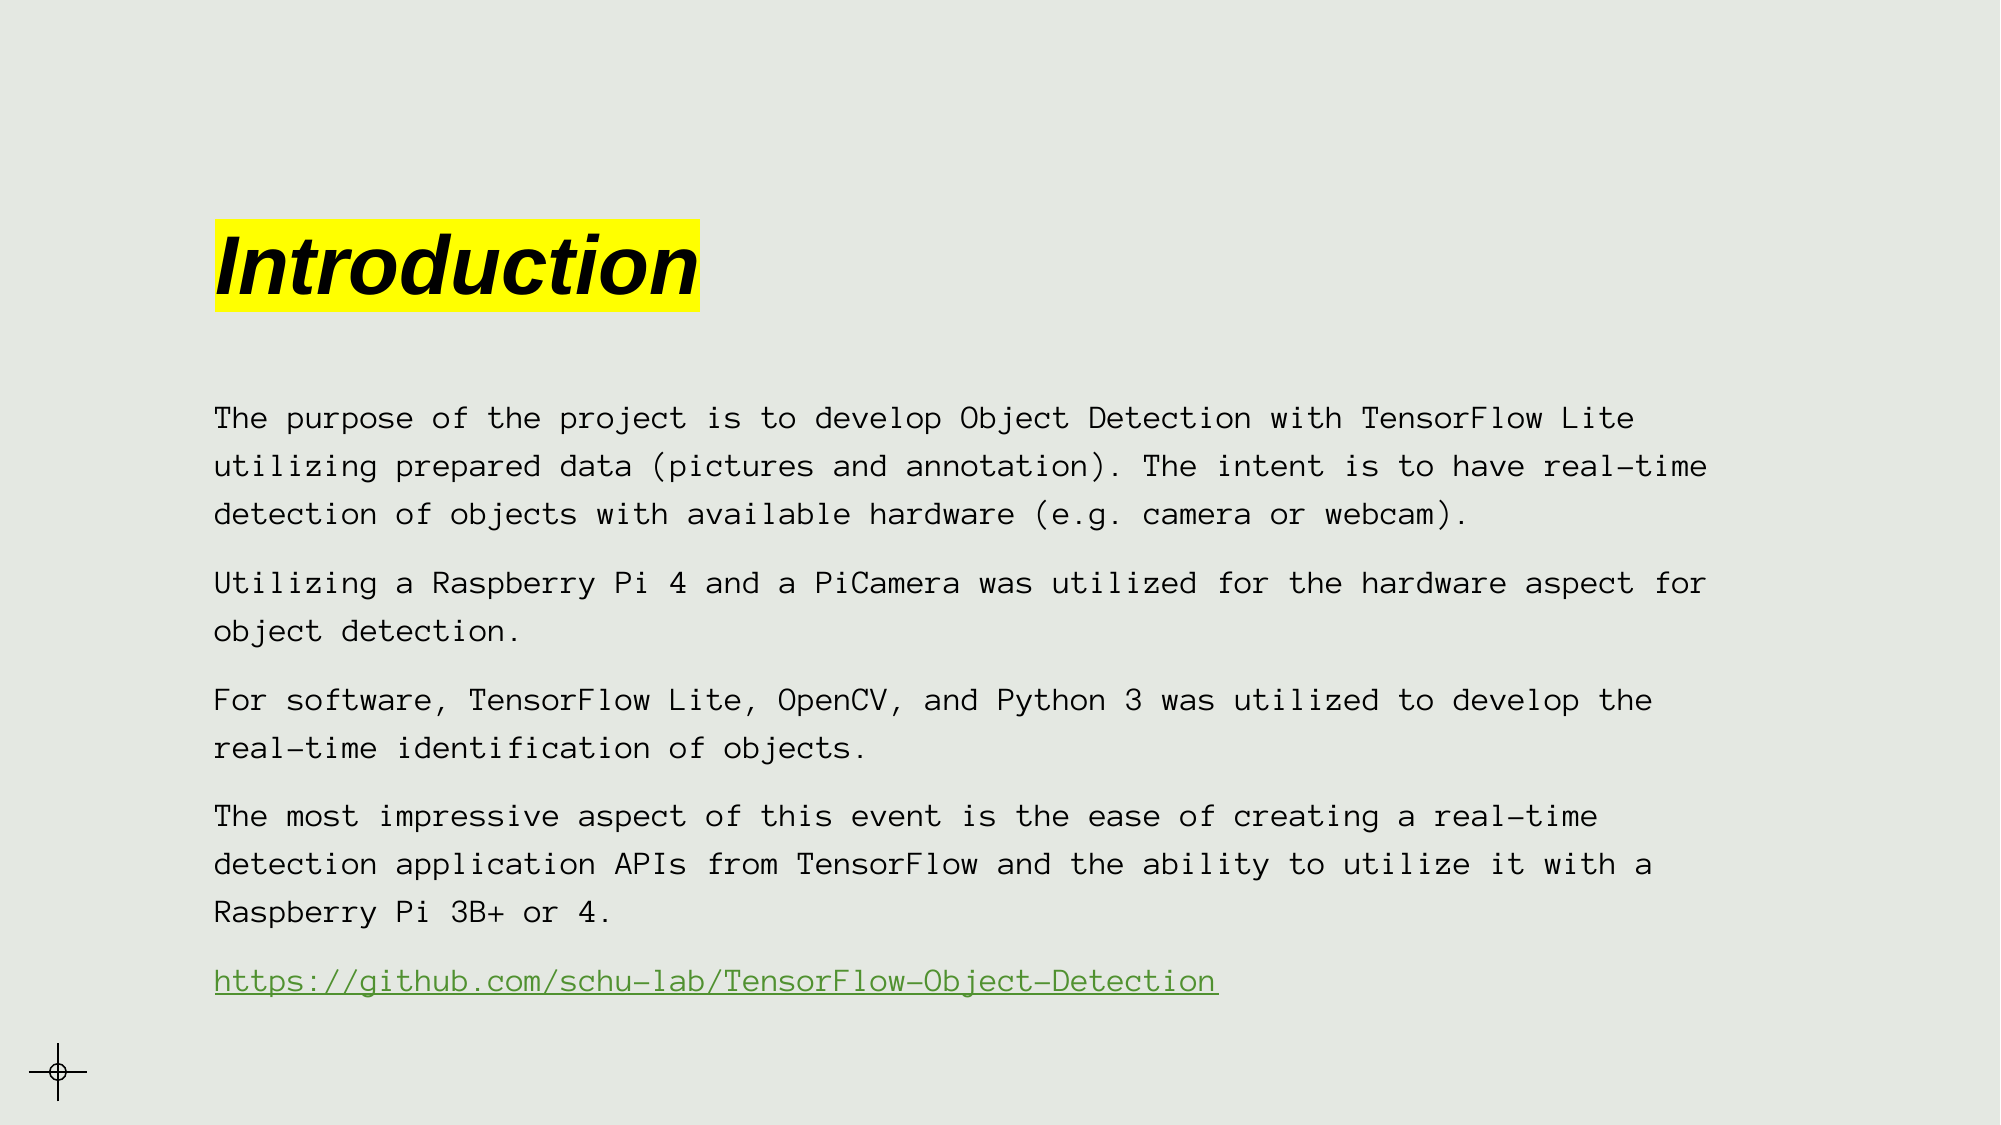

# Introduction
The purpose of the project is to develop Object Detection with TensorFlow Lite utilizing prepared data (pictures and annotation). The intent is to have real-time detection of objects with available hardware (e.g. camera or webcam).
Utilizing a Raspberry Pi 4 and a PiCamera was utilized for the hardware aspect for object detection.
For software, TensorFlow Lite, OpenCV, and Python 3 was utilized to develop the real-time identification of objects.
The most impressive aspect of this event is the ease of creating a real-time detection application APIs from TensorFlow and the ability to utilize it with a Raspberry Pi 3B+ or 4.
https://github.com/schu-lab/TensorFlow-Object-Detection